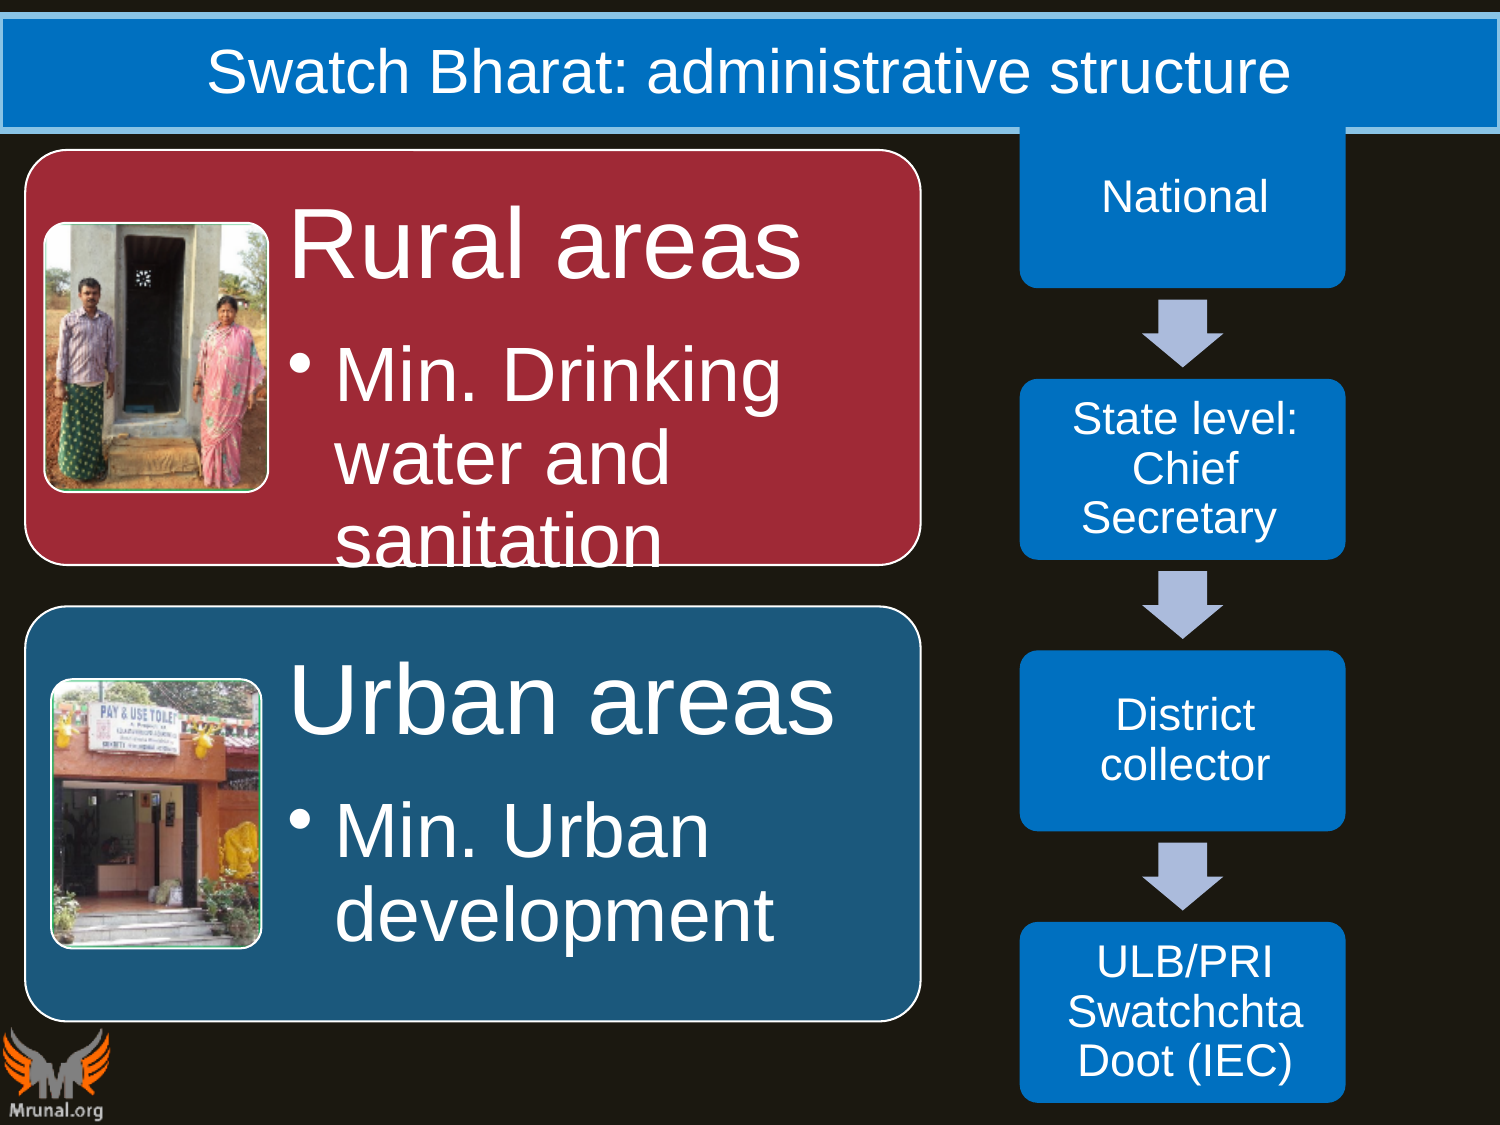

# Swatch Bharat: administrative structure
National

State level: Chief Secretary

District collector

ULB/PRI
Swatchchta Doot (IEC)
Rural areas
Min. Drinking water and sanitation
Urban areas
Min. Urban development